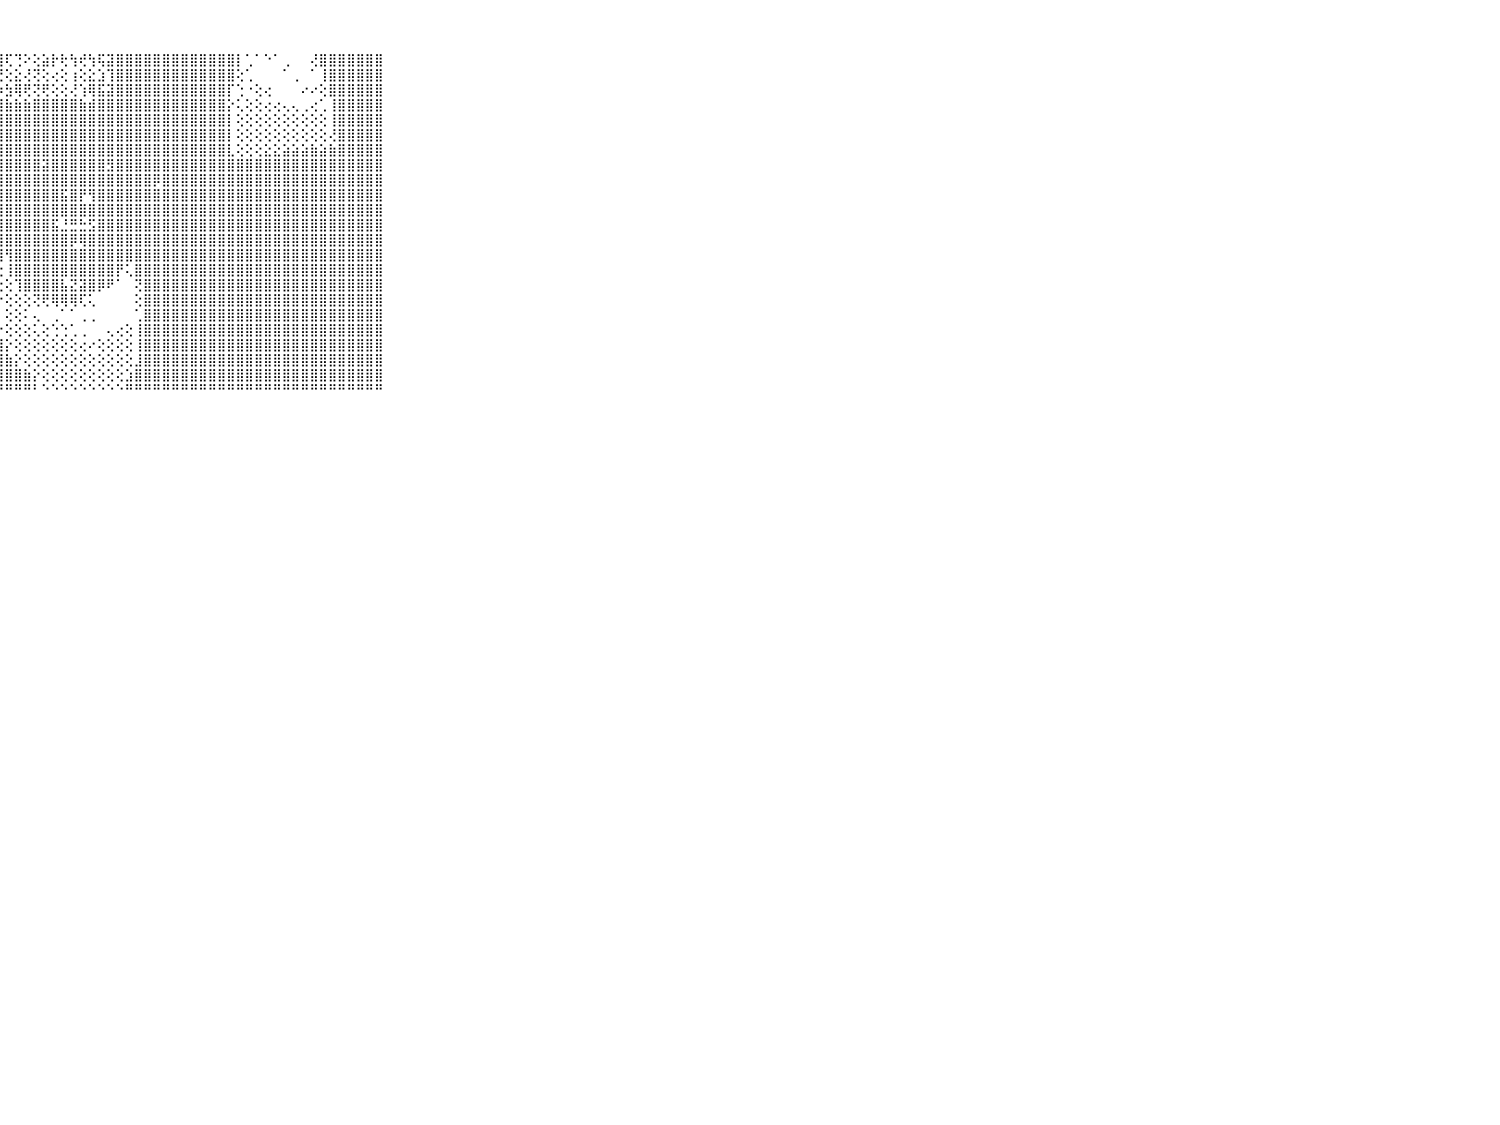

⠀⠀⠀⠀⠀⠀⠀⠀⠀⠀⠀⣿⣿⣿⣿⣿⣿⣿⣿⣿⣿⣿⣿⣿⣿⣿⣿⣿⢏⢙⠕⢕⣵⡗⢗⢳⢞⢳⢯⣽⣿⣿⣿⣿⣿⣿⣿⣿⣿⣿⣿⣿⣿⡇⢁⠁⠑⠁⢀⠀⠀⢜⣿⣿⣿⣿⣿⣿⣿⠀⠀⠀⠀⠀⠀⠀⠀⠀⠀⠀⠀
⠀⠀⠀⠀⠀⠀⠀⠀⠀⠀⠀⣿⣿⣿⣿⣿⣿⣿⣿⣿⣿⣿⣿⣿⣿⣿⡿⢟⢕⣕⢜⢝⢕⢔⢕⢰⢕⣕⣱⢹⣿⣿⣿⣿⣿⣿⣿⣿⣿⣿⣿⣿⣿⢕⢁⠀⠀⠀⠁⢀⠀⠁⢸⣿⣿⣿⣿⣿⣿⠀⠀⠀⠀⠀⠀⠀⠀⠀⠀⠀⠀
⠀⠀⠀⠀⠀⠀⠀⠀⠀⠀⠀⣿⣿⣿⣿⣿⣿⣿⣿⣿⣿⣿⣿⣿⣿⡟⢕⡵⣳⢿⢟⢝⢟⢕⢕⢜⢱⢿⣯⣽⣿⣿⣿⣿⣿⣿⣿⣿⣿⣿⣿⣿⡏⢑⠐⢕⢔⠀⠀⠀⠔⠔⢕⣿⣿⣿⣿⣿⣿⠀⠀⠀⠀⠀⠀⠀⠀⠀⠀⠀⠀
⠀⠀⠀⠀⠀⠀⠀⠀⠀⠀⠀⣿⣿⣿⣿⣿⣿⣿⣿⣿⣿⣿⣿⣿⣿⡇⢝⢿⣷⣷⣷⣿⣿⣿⣿⣿⣷⣾⣿⣿⣿⣿⣿⣿⣿⣿⣿⣿⣿⣿⣿⣿⡕⢅⢕⢕⢔⢔⢄⢄⢀⢔⢁⢸⣿⣿⣿⣿⣿⠀⠀⠀⠀⠀⠀⠀⠀⠀⠀⠀⠀
⠀⠀⠀⠀⠀⠀⠀⠀⠀⠀⠀⣿⣿⣿⣿⣿⣿⣿⣿⣿⣿⣿⣿⣿⣿⢇⢱⣸⣿⣿⣿⣿⣿⣿⣿⣿⣿⣿⣿⣿⣿⣿⣿⣿⣿⣿⣿⣿⣿⣿⣿⣿⡇⢕⢕⢕⢕⢕⢕⢕⢕⢕⢕⢸⣿⣿⣿⣿⣿⠀⠀⠀⠀⠀⠀⠀⠀⠀⠀⠀⠀
⠀⠀⠀⠀⠀⠀⠀⠀⠀⠀⠀⣿⣿⣿⣿⣿⣿⣿⣿⣿⣿⣿⣿⣿⣿⡕⢸⣿⣿⣿⣿⣿⣿⣿⣿⣿⣿⣿⣿⣿⣿⣿⣿⣿⣿⣿⣿⣿⣿⣿⣿⣿⡇⢕⢕⢕⢕⢕⢕⢕⢕⢕⢕⢜⣿⣿⣿⣿⣿⠀⠀⠀⠀⠀⠀⠀⠀⠀⠀⠀⠀
⠀⠀⠀⠀⠀⠀⠀⠀⠀⠀⠀⣿⣿⣿⣿⣿⣿⣿⣿⣿⣿⣿⣿⣿⣿⡇⢱⣿⣿⣿⣿⣿⣿⣿⣿⣿⣿⣿⣿⣿⣿⣿⣿⣿⣿⣿⣿⣿⣿⣿⣿⣿⣇⢕⢕⢕⣕⣕⣵⣵⣵⣷⣵⣷⣿⣿⣿⣿⣿⠀⠀⠀⠀⠀⠀⠀⠀⠀⠀⠀⠀
⠀⠀⠀⠀⠀⠀⠀⠀⠀⠀⠀⣿⣿⣿⣿⣿⣿⣿⣿⣿⣿⣿⣿⣿⣿⣇⢕⣿⣿⣿⣿⣿⣽⣿⣿⣿⣿⣿⣿⣻⣿⣿⣿⣿⣿⣿⣿⣿⣿⣿⣿⣿⣿⣿⣿⣿⣿⣿⣿⣿⣿⣿⣿⣿⣿⣿⣿⣿⣿⠀⠀⠀⠀⠀⠀⠀⠀⠀⠀⠀⠀
⠀⠀⠀⠀⠀⠀⠀⠀⠀⠀⠀⣿⣿⣿⣿⣿⣿⣿⣿⣿⣿⣿⣿⣿⣿⣿⣧⣿⣿⣿⣿⣿⣿⣿⣿⣿⣿⣿⣿⣿⣿⣿⣿⣿⡿⣿⣿⣿⣿⣿⣿⣿⣿⣿⣿⣿⣿⣿⣿⣿⣿⣿⣿⣿⣿⣿⣿⣿⣿⠀⠀⠀⠀⠀⠀⠀⠀⠀⠀⠀⠀
⠀⠀⠀⠀⠀⠀⠀⠀⠀⠀⠀⣿⣿⣿⣿⣿⣿⣿⣿⣿⣿⣿⣿⣿⣿⣿⣿⣿⣿⣿⣿⣿⣿⣿⣯⣿⡟⢻⣿⣿⣿⣿⣿⣿⣿⣿⣿⣿⣿⣿⣿⣿⣿⣿⣿⣿⣿⣿⣿⣿⣿⣿⣿⣿⣿⣿⣿⣿⣿⠀⠀⠀⠀⠀⠀⠀⠀⠀⠀⠀⠀
⠀⠀⠀⠀⠀⠀⠀⠀⠀⠀⠀⣿⣿⣿⣿⣿⣿⣿⣿⣿⣿⣿⣿⣿⣿⣿⣿⣿⣿⣿⣿⣿⣿⣿⣿⣿⣿⣿⣿⣿⣿⣿⣿⣿⣿⣿⣿⣿⣿⣿⣿⣿⣿⣿⣿⣿⣿⣿⣿⣿⣿⣿⣿⣿⣿⣿⣿⣿⣿⠀⠀⠀⠀⠀⠀⠀⠀⠀⠀⠀⠀
⠀⠀⠀⠀⠀⠀⠀⠀⠀⠀⠀⣿⣿⣿⣿⣿⣿⣿⣿⣿⣿⣿⣿⣿⣿⣿⣿⣿⣿⣿⣿⣿⣿⣯⣘⣛⣓⣫⣿⣿⣿⣿⣿⣿⣿⣿⣿⣿⣿⣿⣿⣿⣿⣿⣿⣿⣿⣿⣿⣿⣿⣿⣿⣿⣿⣿⣿⣿⣿⠀⠀⠀⠀⠀⠀⠀⠀⠀⠀⠀⠀
⠀⠀⠀⠀⠀⠀⠀⠀⠀⠀⠀⣿⣿⣿⣿⣿⣿⣿⣿⣿⣿⣿⣿⣿⣿⣿⣿⣿⣿⣿⣿⣿⣿⣿⣿⡿⢿⣿⣿⣿⣿⣿⣿⣿⣿⣿⣿⣿⣿⣿⣿⣿⣿⣿⣿⣿⣿⣿⣿⣿⣿⣿⣿⣿⣿⣿⣿⣿⣿⠀⠀⠀⠀⠀⠀⠀⠀⠀⠀⠀⠀
⠀⠀⠀⠀⠀⠀⠀⠀⠀⠀⠀⣿⣿⣿⣿⣿⣿⣿⣿⣿⣿⣿⣿⣿⣿⣿⣿⣿⢻⣿⣿⣿⣿⣿⣿⣿⣿⣿⣿⣿⣿⣿⣿⣿⣿⣿⣿⣿⣿⣿⣿⣿⣿⣿⣿⣿⣿⣿⣿⣿⣿⣿⣿⣿⣿⣿⣿⣿⣿⠀⠀⠀⠀⠀⠀⠀⠀⠀⠀⠀⠀
⠀⠀⠀⠀⠀⠀⠀⠀⠀⠀⠀⣿⣿⣿⣿⣿⣿⣿⣿⣿⣿⣿⣿⣿⣿⣿⣿⢕⢸⣿⣿⣿⣿⣿⣿⣿⣿⣿⣿⣿⡟⢅⣿⣿⣿⣿⣿⣿⣿⣿⣿⣿⣿⣿⣿⣿⣿⣿⣿⣿⣿⣿⣿⣿⣿⣿⣿⣿⣿⠀⠀⠀⠀⠀⠀⠀⠀⠀⠀⠀⠀
⠀⠀⠀⠀⠀⠀⠀⠀⠀⠀⠀⣿⣿⣿⣿⣿⣿⣿⣿⣿⣿⣿⣿⣿⣿⣿⡇⢕⢕⢹⣿⣿⣿⣿⣧⣝⣽⣿⡿⠟⠁⠀⢝⣿⣿⣿⣿⣿⣿⣿⣿⣿⣿⣿⣿⣿⣿⣿⣿⣿⣿⣿⣿⣿⣿⣿⣿⣿⣿⠀⠀⠀⠀⠀⠀⠀⠀⠀⠀⠀⠀
⠀⠀⠀⠀⠀⠀⠀⠀⠀⠀⠀⣿⣿⣿⣿⣿⣿⣿⣿⣿⣿⣿⣿⣿⣿⣿⡗⠑⢕⢕⢕⢝⢟⢿⢿⢿⢏⢅⠀⠀⠀⠀⢕⣿⣿⣿⣿⣿⣿⣿⣿⣿⣿⣿⣿⣿⣿⣿⣿⣿⣿⣿⣿⣿⣿⣿⣿⣿⣿⠀⠀⠀⠀⠀⠀⠀⠀⠀⠀⠀⠀
⠀⠀⠀⠀⠀⠀⠀⠀⠀⠀⠀⣿⣿⣿⣿⣿⣿⣿⣿⣿⣿⣿⣿⣿⣿⣿⡇⠀⢕⢕⠅⢄⠀⢀⠁⠁⢀⢀⠀⠀⠀⠀⢁⣿⣿⣿⣿⣿⣿⣿⣿⣿⣿⣿⣿⣿⣿⣿⣿⣿⣿⣿⣿⣿⣿⣿⣿⣿⣿⠀⠀⠀⠀⠀⠀⠀⠀⠀⠀⠀⠀
⠀⠀⠀⠀⠀⠀⠀⠀⠀⠀⠀⣿⣿⣿⣿⣿⣿⣿⣿⣿⣿⣿⣿⣿⣿⣿⣿⡔⢕⢕⢕⢅⢕⢑⢑⢁⢀⠀⠀⢄⢔⢕⢸⣿⣿⣿⣿⣿⣿⣿⣿⣿⣿⣿⣿⣿⣿⣿⣿⣿⣿⣿⣿⣿⣿⣿⣿⣿⣿⠀⠀⠀⠀⠀⠀⠀⠀⠀⠀⠀⠀
⠀⠀⠀⠀⠀⠀⠀⠀⠀⠀⠀⣿⣿⣿⣿⣿⣿⣿⣿⣿⣿⣿⣿⣿⣿⣿⣿⣿⡕⢕⢕⢕⢕⢕⢕⢕⢔⠔⢕⢕⢕⢕⢸⣿⣿⣿⣿⣿⣿⣿⣿⣿⣿⣿⣿⣿⣿⣿⣿⣿⣿⣿⣿⣿⣿⣿⣿⣿⣿⠀⠀⠀⠀⠀⠀⠀⠀⠀⠀⠀⠀
⠀⠀⠀⠀⠀⠀⠀⠀⠀⠀⠀⣿⣿⣿⣿⣿⣿⣿⣿⣿⣿⣿⣿⣿⣿⣿⣿⣿⣷⡕⢕⢕⢕⢕⢕⢕⢕⢕⢕⢕⢕⢕⣸⣿⣿⣿⣿⣿⣿⣿⣿⣿⣿⣿⣿⣿⣿⣿⣿⣿⣿⣿⣿⣿⣿⣿⣿⣿⣿⠀⠀⠀⠀⠀⠀⠀⠀⠀⠀⠀⠀
⠀⠀⠀⠀⠀⠀⠀⠀⠀⠀⠀⣿⣿⣿⣿⣿⣿⣿⣿⣿⣿⣿⣿⣿⣿⣿⣿⣿⣿⣿⣷⡕⢕⢕⢕⢕⢕⢕⢕⢕⢕⣱⣿⣿⣿⣿⣿⣿⣿⣿⣿⣿⣿⣿⣿⣿⣿⣿⣿⣿⣿⣿⣿⣿⣿⣿⣿⣿⣿⠀⠀⠀⠀⠀⠀⠀⠀⠀⠀⠀⠀
⠀⠀⠀⠀⠀⠀⠀⠀⠀⠀⠀⠛⠛⠛⠛⠛⠛⠛⠛⠛⠛⠛⠛⠛⠛⠛⠛⠛⠛⠛⠛⠃⠑⠑⠑⠑⠑⠑⠑⠑⠑⠛⠛⠛⠛⠛⠛⠛⠛⠛⠛⠛⠛⠛⠛⠛⠛⠛⠛⠛⠛⠛⠛⠛⠛⠛⠛⠛⠛⠀⠀⠀⠀⠀⠀⠀⠀⠀⠀⠀⠀